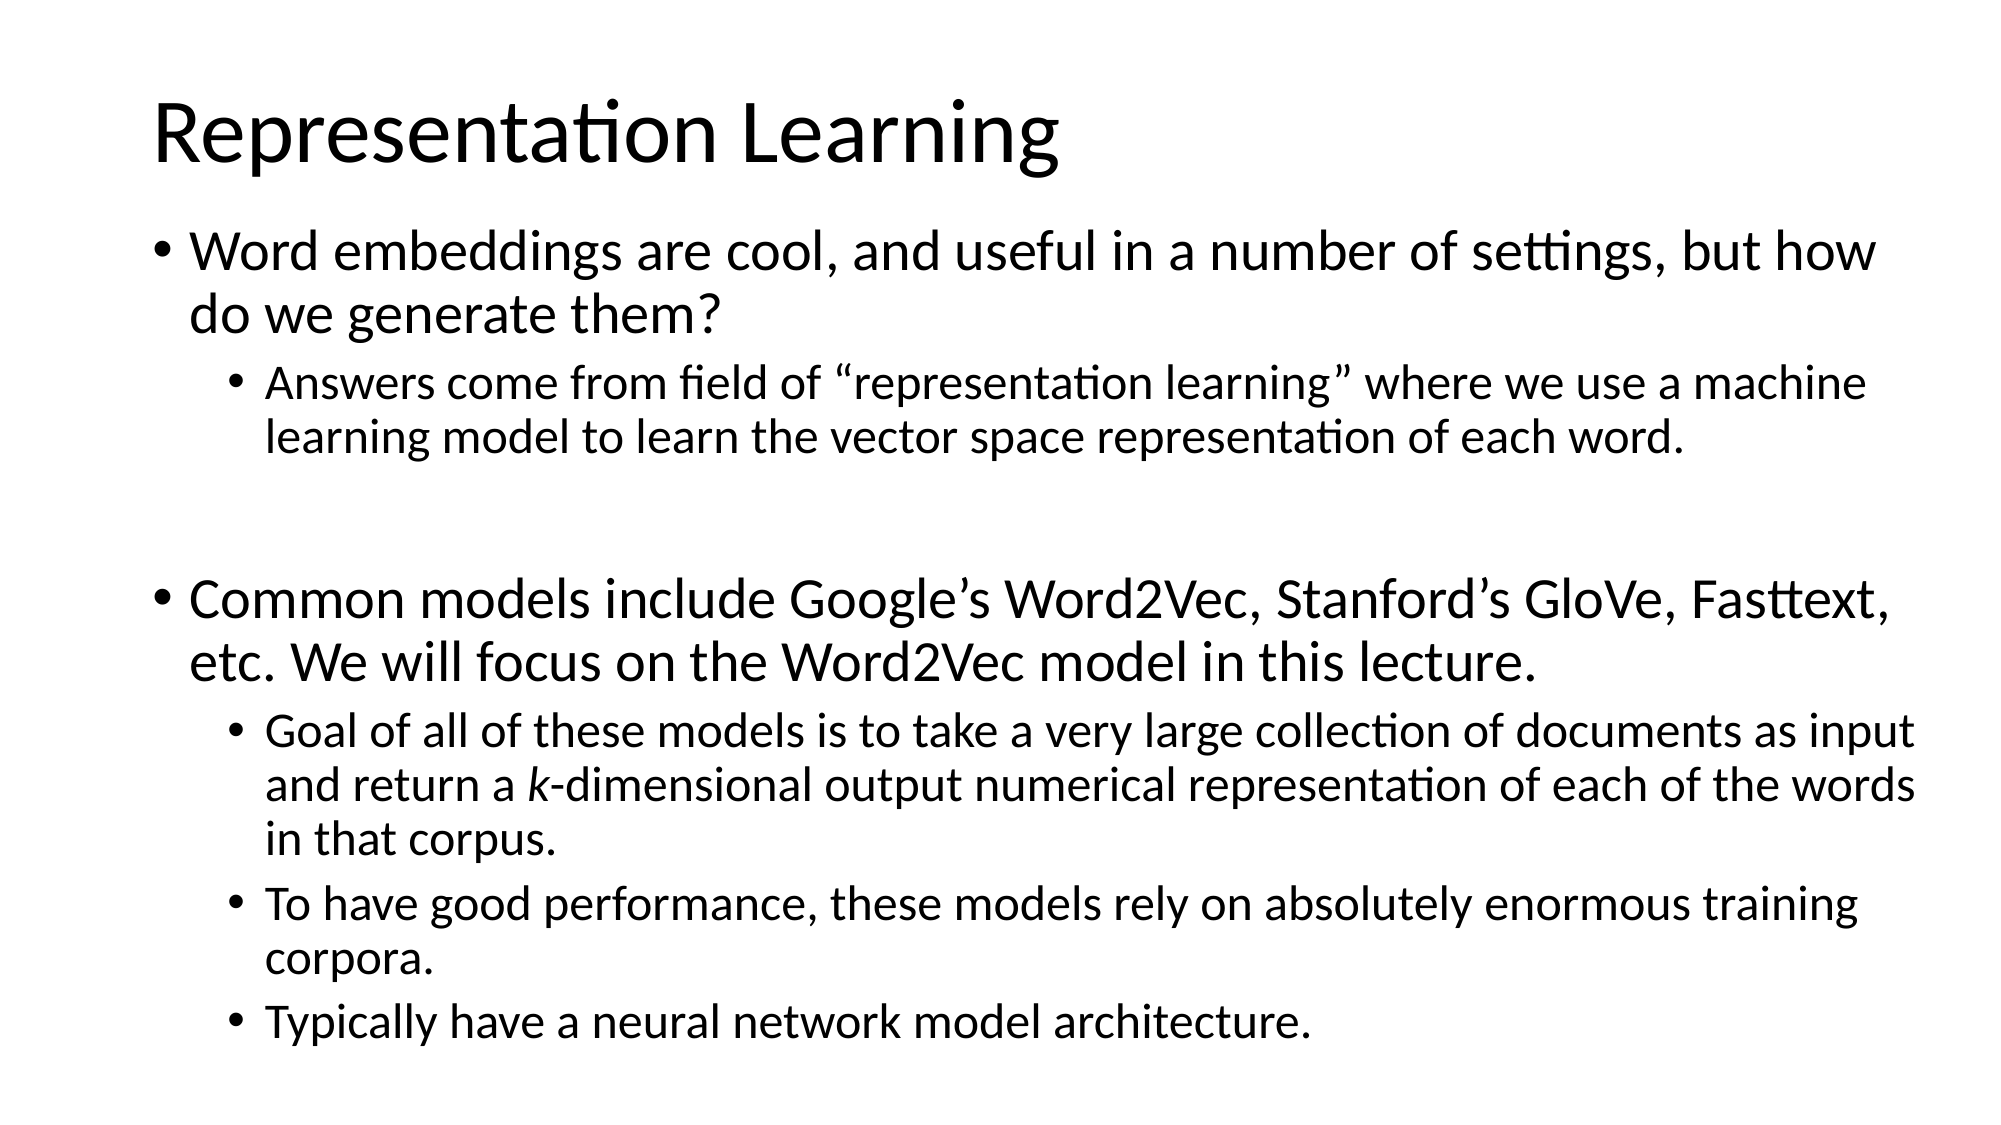

# Representation Learning
Word embeddings are cool, and useful in a number of settings, but how do we generate them?
Answers come from field of “representation learning” where we use a machine learning model to learn the vector space representation of each word.

Common models include Google’s Word2Vec, Stanford’s GloVe, Fasttext, etc. We will focus on the Word2Vec model in this lecture.
Goal of all of these models is to take a very large collection of documents as input and return a k-dimensional output numerical representation of each of the words in that corpus.
To have good performance, these models rely on absolutely enormous training corpora.
Typically have a neural network model architecture.